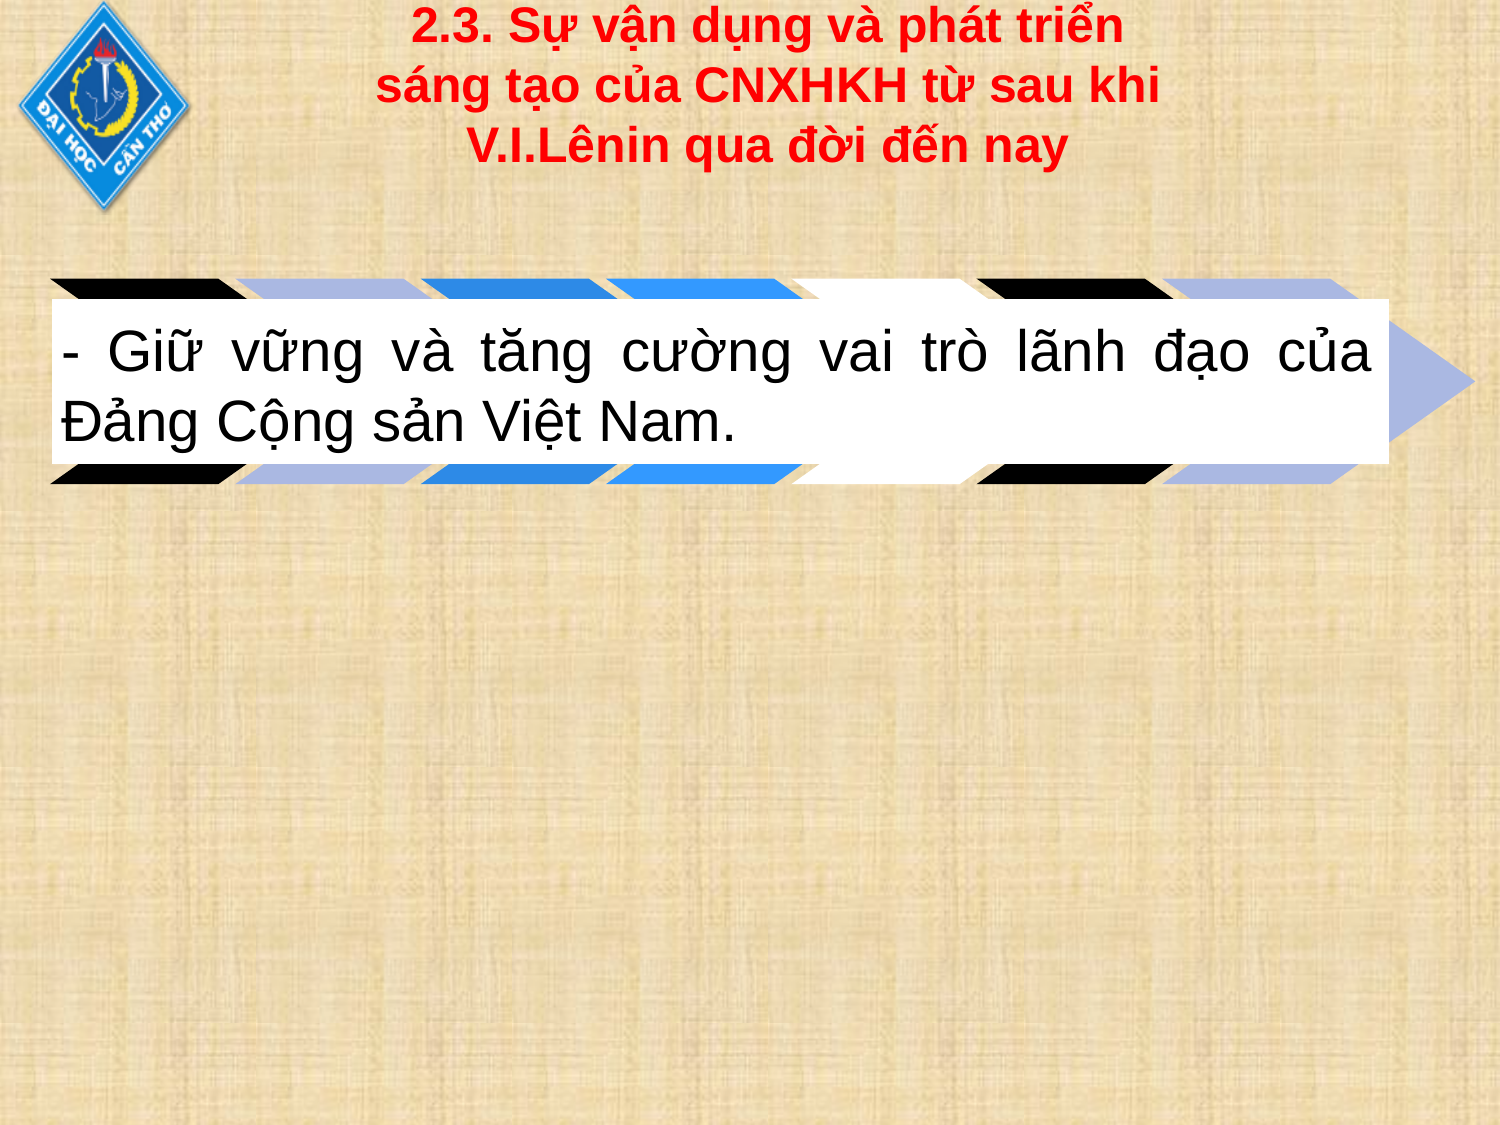

2.3. Sự vận dụng và phát triển sáng tạo của CNXHKH từ sau khi V.I.Lênin qua đời đến nay

- Giữ vững và tăng cường vai trò lãnh đạo của Đảng Cộng sản Việt Nam.